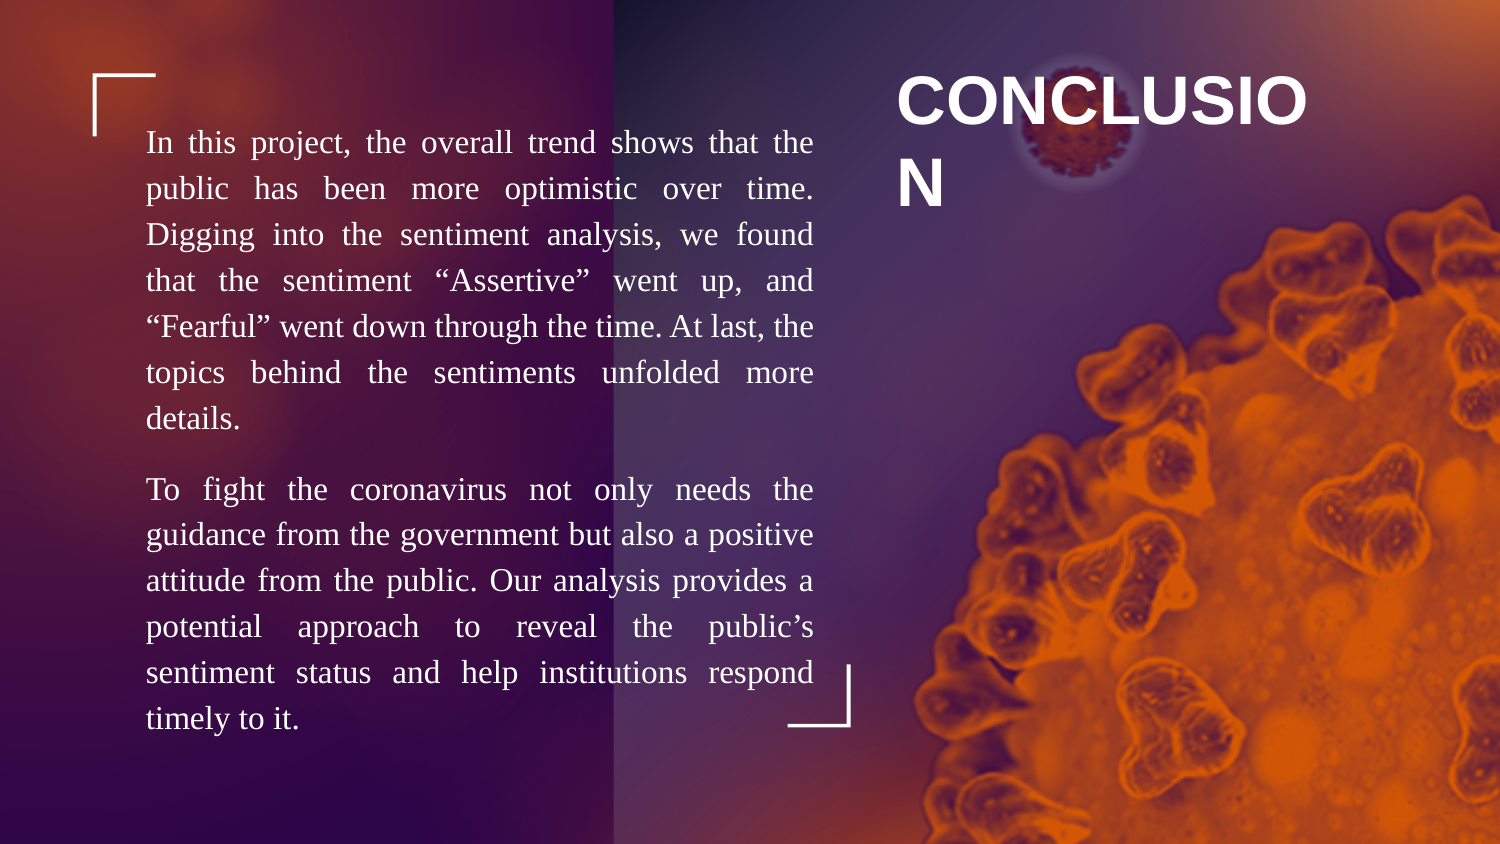

CONCLUSION

In this project, the overall trend shows that the public has been more optimistic over time. Digging into the sentiment analysis, we found that the sentiment “Assertive” went up, and “Fearful” went down through the time. At last, the topics behind the sentiments unfolded more details.
To fight the coronavirus not only needs the guidance from the government but also a positive attitude from the public. Our analysis provides a potential approach to reveal the public’s sentiment status and help institutions respond timely to it.